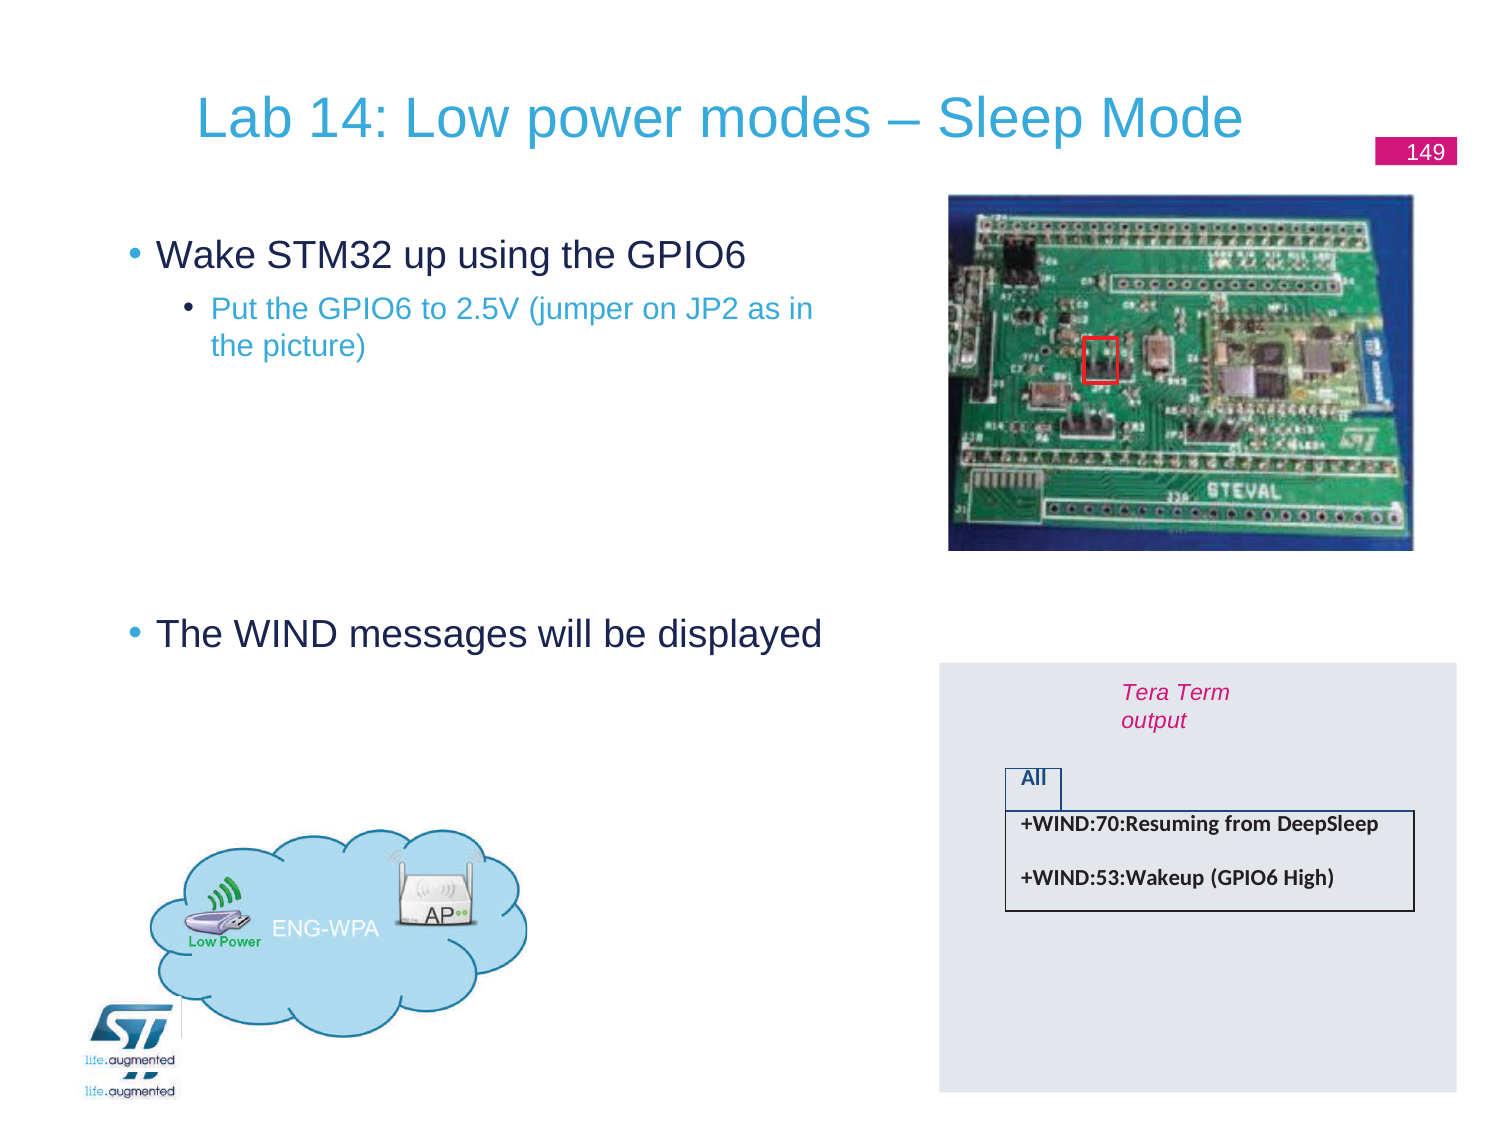

# Lab 14: Low power modes – Sleep Mode
149

Wake STM32 up using the GPIO6
Put the GPIO6 to 2.5V (jumper on JP2 as in the picture)

The WIND messages will be displayed

Tera Term output
| All |  |
| --- | --- |
| +WIND:70:Resuming from DeepSleep +WIND:53:Wakeup (GPIO6 High) |  |